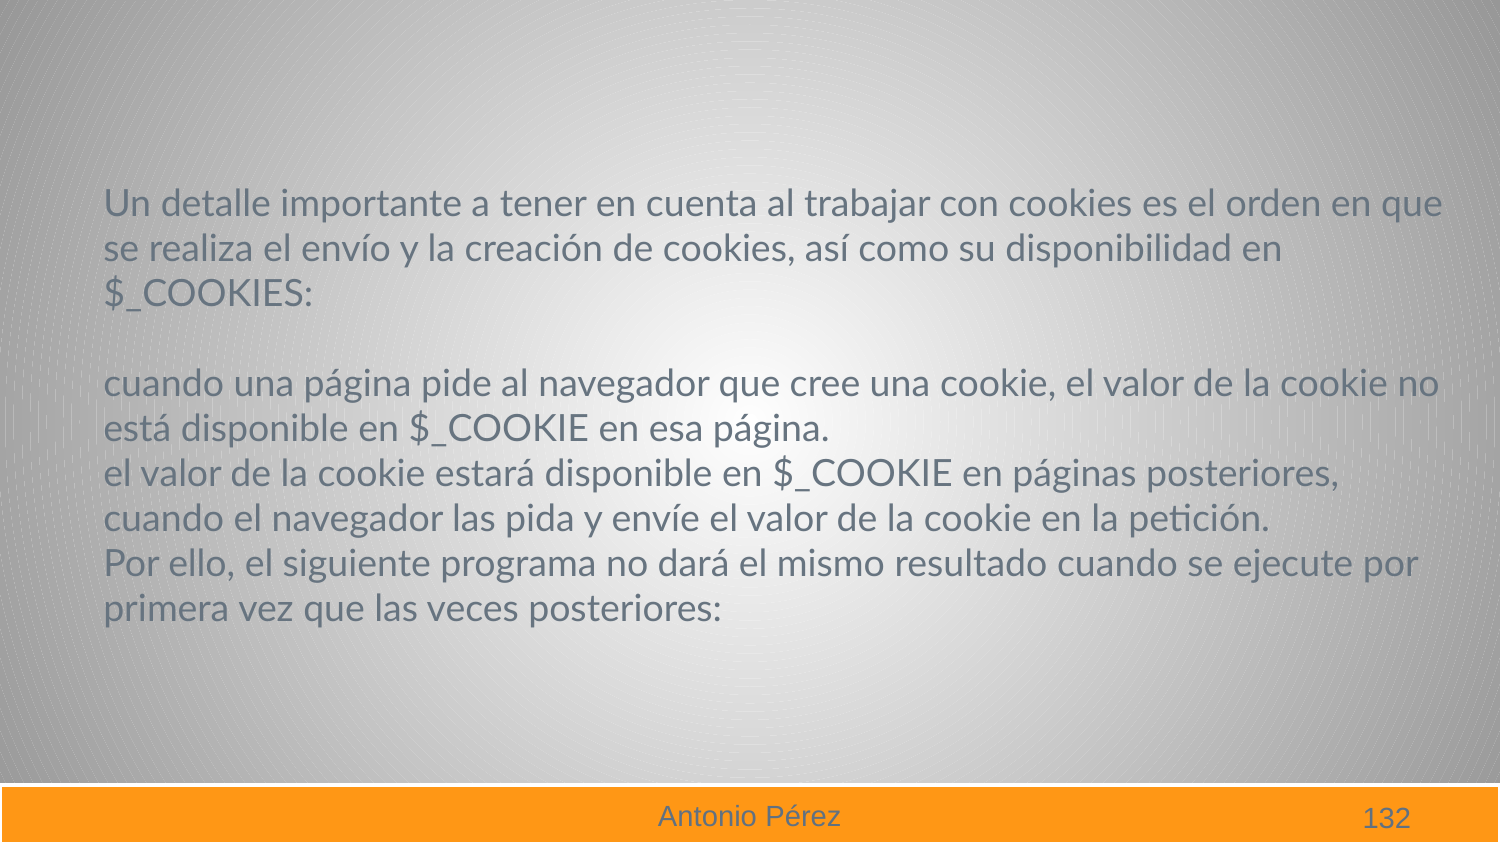

Un detalle importante a tener en cuenta al trabajar con cookies es el orden en que se realiza el envío y la creación de cookies, así como su disponibilidad en $_COOKIES:

cuando una página pide al navegador que cree una cookie, el valor de la cookie no está disponible en $_COOKIE en esa página.
el valor de la cookie estará disponible en $_COOKIE en páginas posteriores, cuando el navegador las pida y envíe el valor de la cookie en la petición.
Por ello, el siguiente programa no dará el mismo resultado cuando se ejecute por primera vez que las veces posteriores:
132